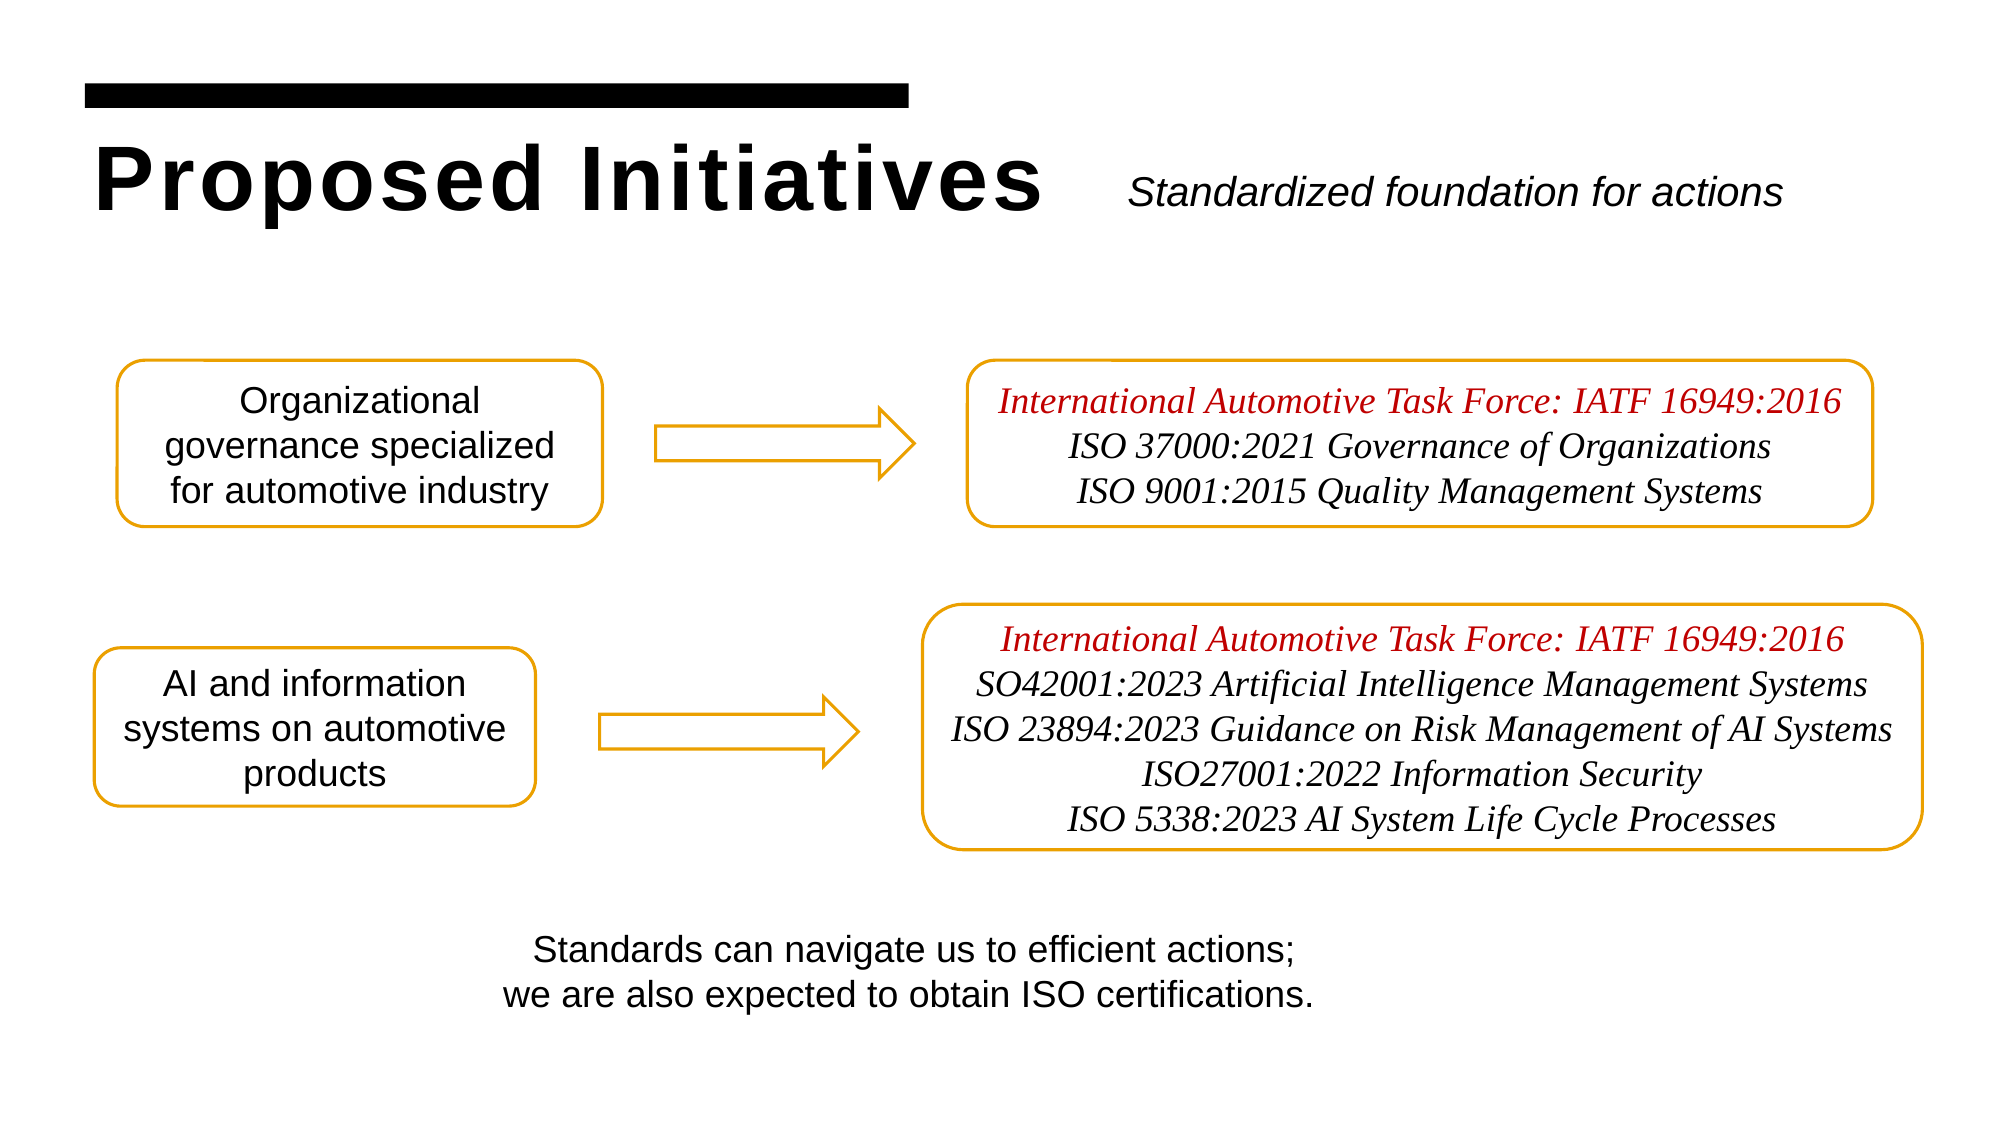

# Proposed Initiatives
Standardized foundation for actions
Organizational governance specialized for automotive industry
International Automotive Task Force: IATF 16949:2016
ISO 37000:2021 Governance of Organizations
ISO 9001:2015 Quality Management Systems

International Automotive Task Force: IATF 16949:2016
SO42001:2023 Artificial Intelligence Management Systems
ISO 23894:2023 Guidance on Risk Management of AI Systems
ISO27001:2022 Information Security
ISO 5338:2023 AI System Life Cycle Processes
AI and information systems on automotive products

Standards can navigate us to efficient actions;
we are also expected to obtain ISO certifications.